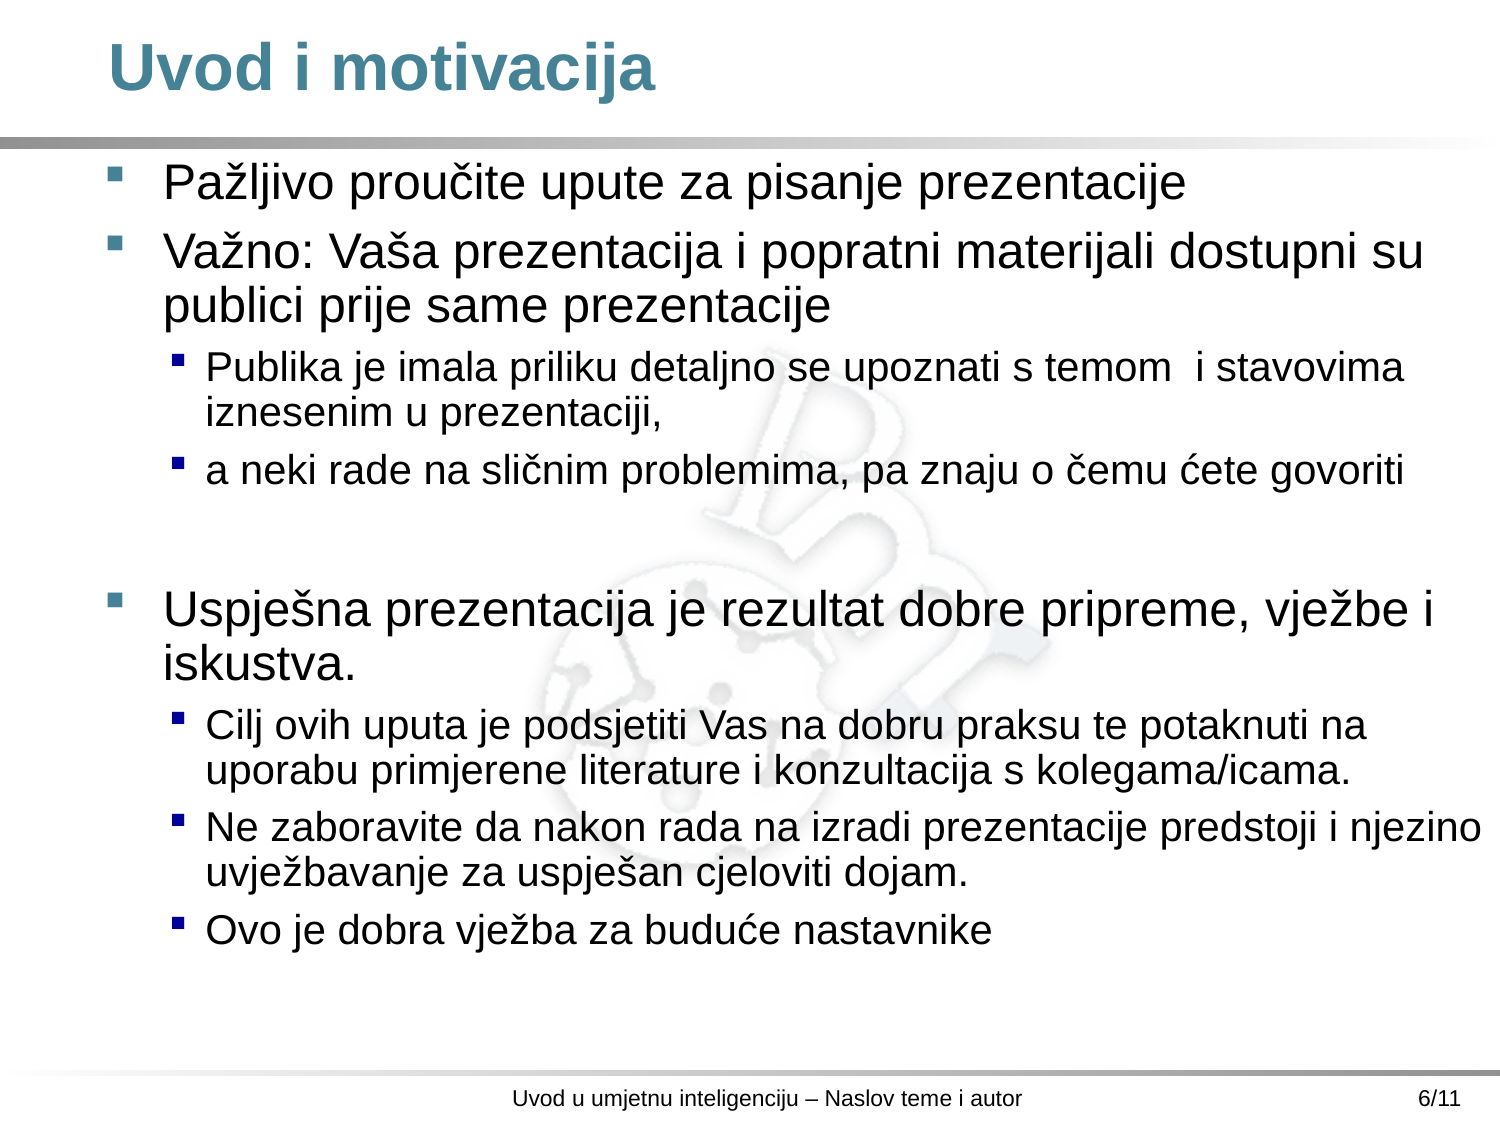

# Uvod i motivacija
Pažljivo proučite upute za pisanje prezentacije
Važno: Vaša prezentacija i popratni materijali dostupni su publici prije same prezentacije
Publika je imala priliku detaljno se upoznati s temom  i stavovima iznesenim u prezentaciji,
a neki rade na sličnim problemima, pa znaju o čemu ćete govoriti

Uspješna prezentacija je rezultat dobre pripreme, vježbe i iskustva.
Cilj ovih uputa je podsjetiti Vas na dobru praksu te potaknuti na uporabu primjerene literature i konzultacija s kolegama/icama.
Ne zaboravite da nakon rada na izradi prezentacije predstoji i njezino uvježbavanje za uspješan cjeloviti dojam.
Ovo je dobra vježba za buduće nastavnike

Uvod u umjetnu inteligenciju – Naslov teme i autor
6/11